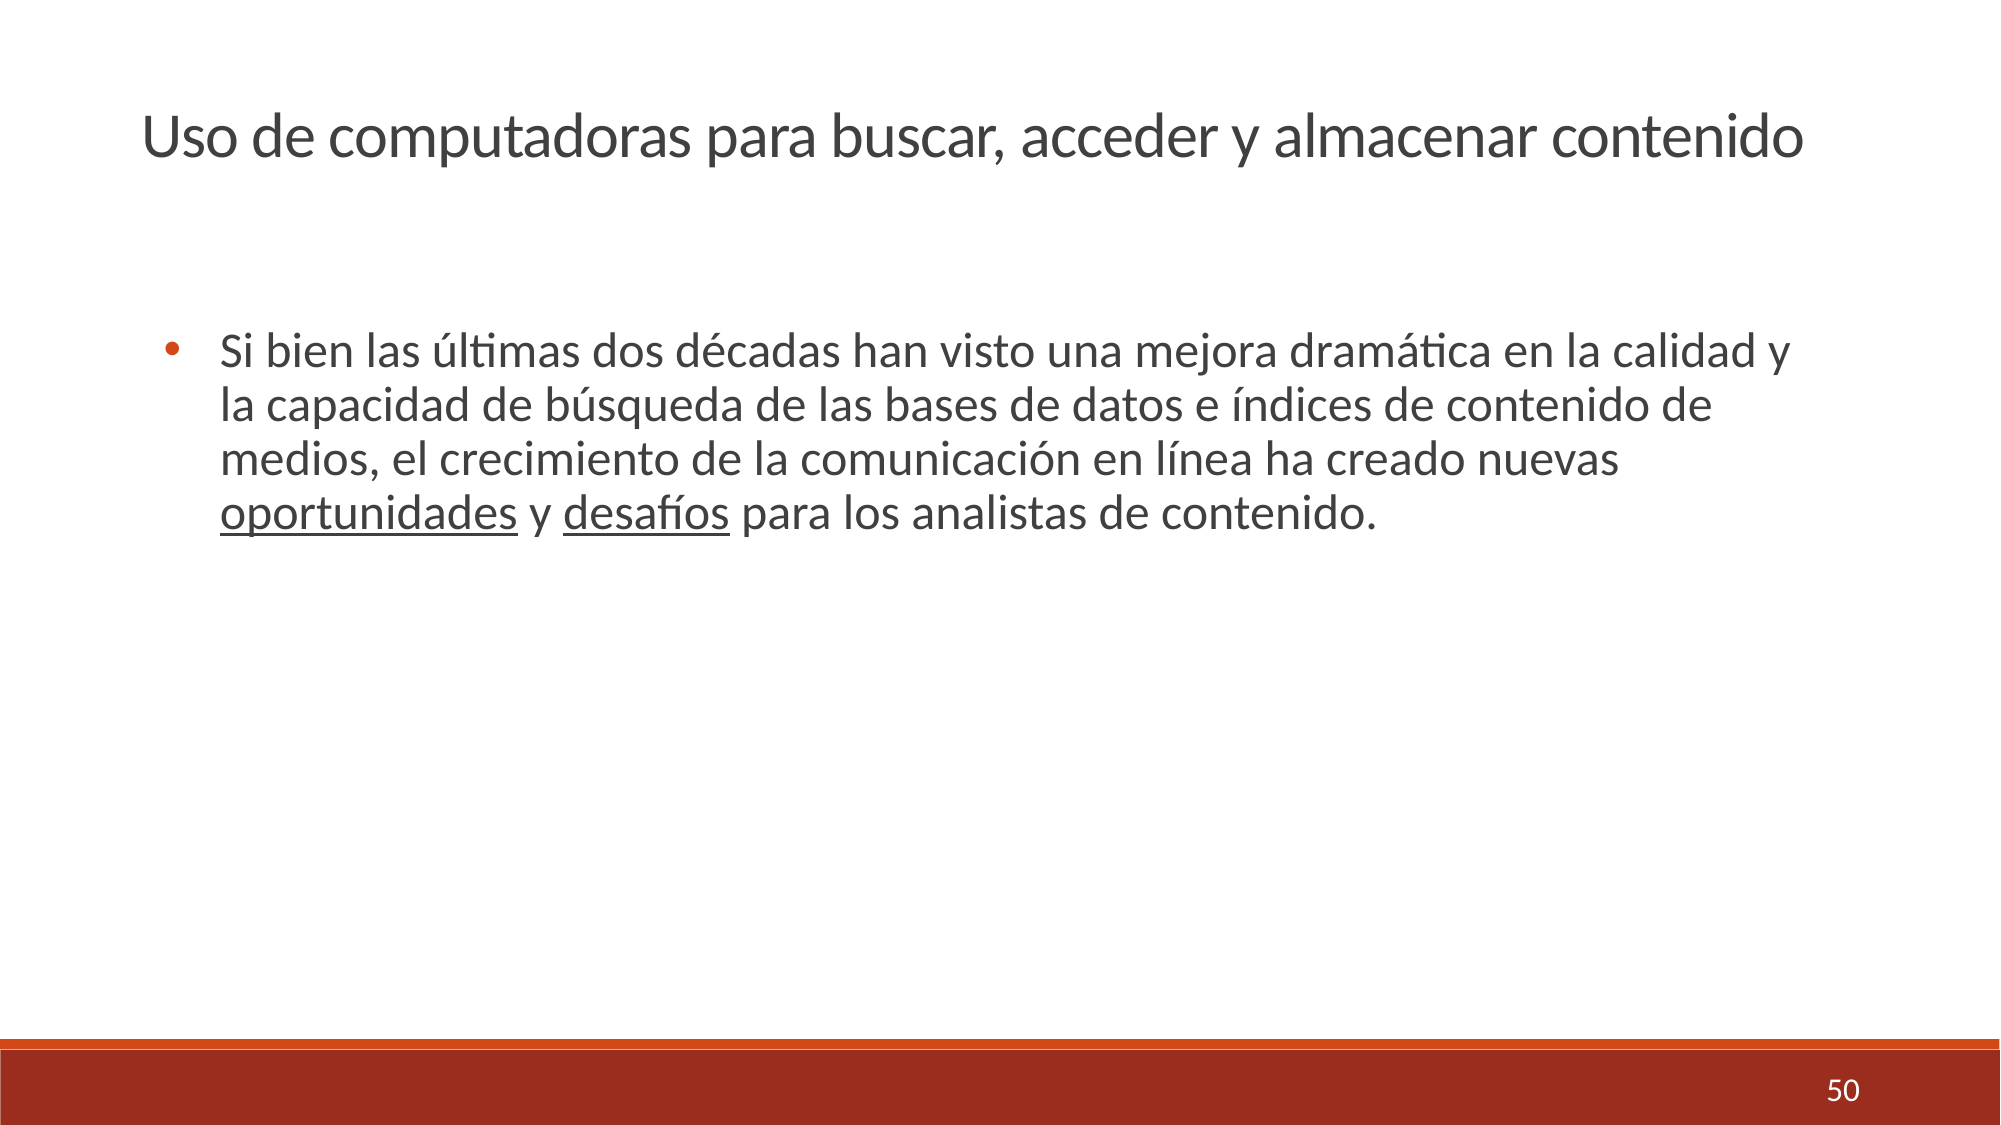

Uso de computadoras para buscar, acceder y almacenar contenido
Si bien las últimas dos décadas han visto una mejora dramática en la calidad y la capacidad de búsqueda de las bases de datos e índices de contenido de medios, el crecimiento de la comunicación en línea ha creado nuevas oportunidades y desafíos para los analistas de contenido.
50